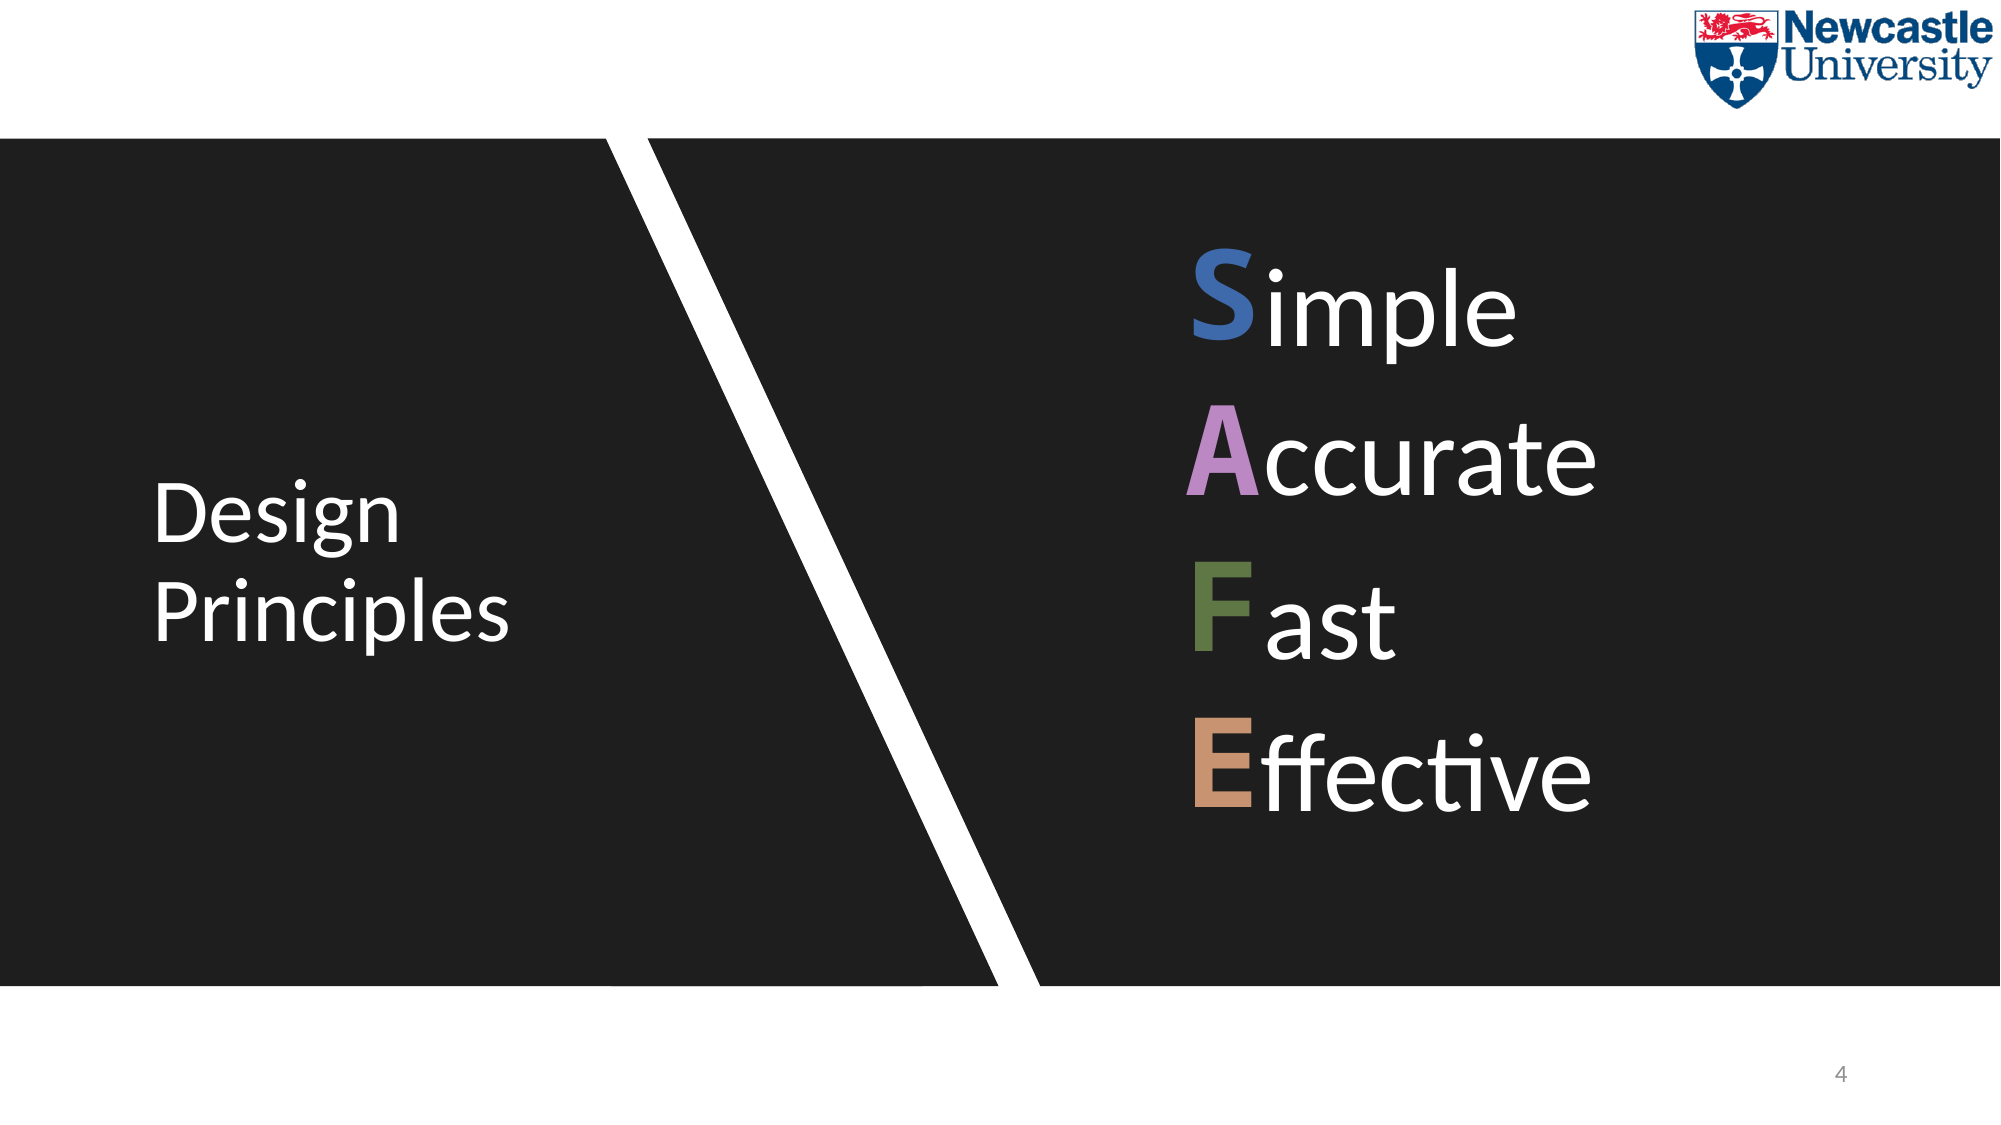

S
A
F
E
imple
# Design Principles
ccurate
ast
ffective
4